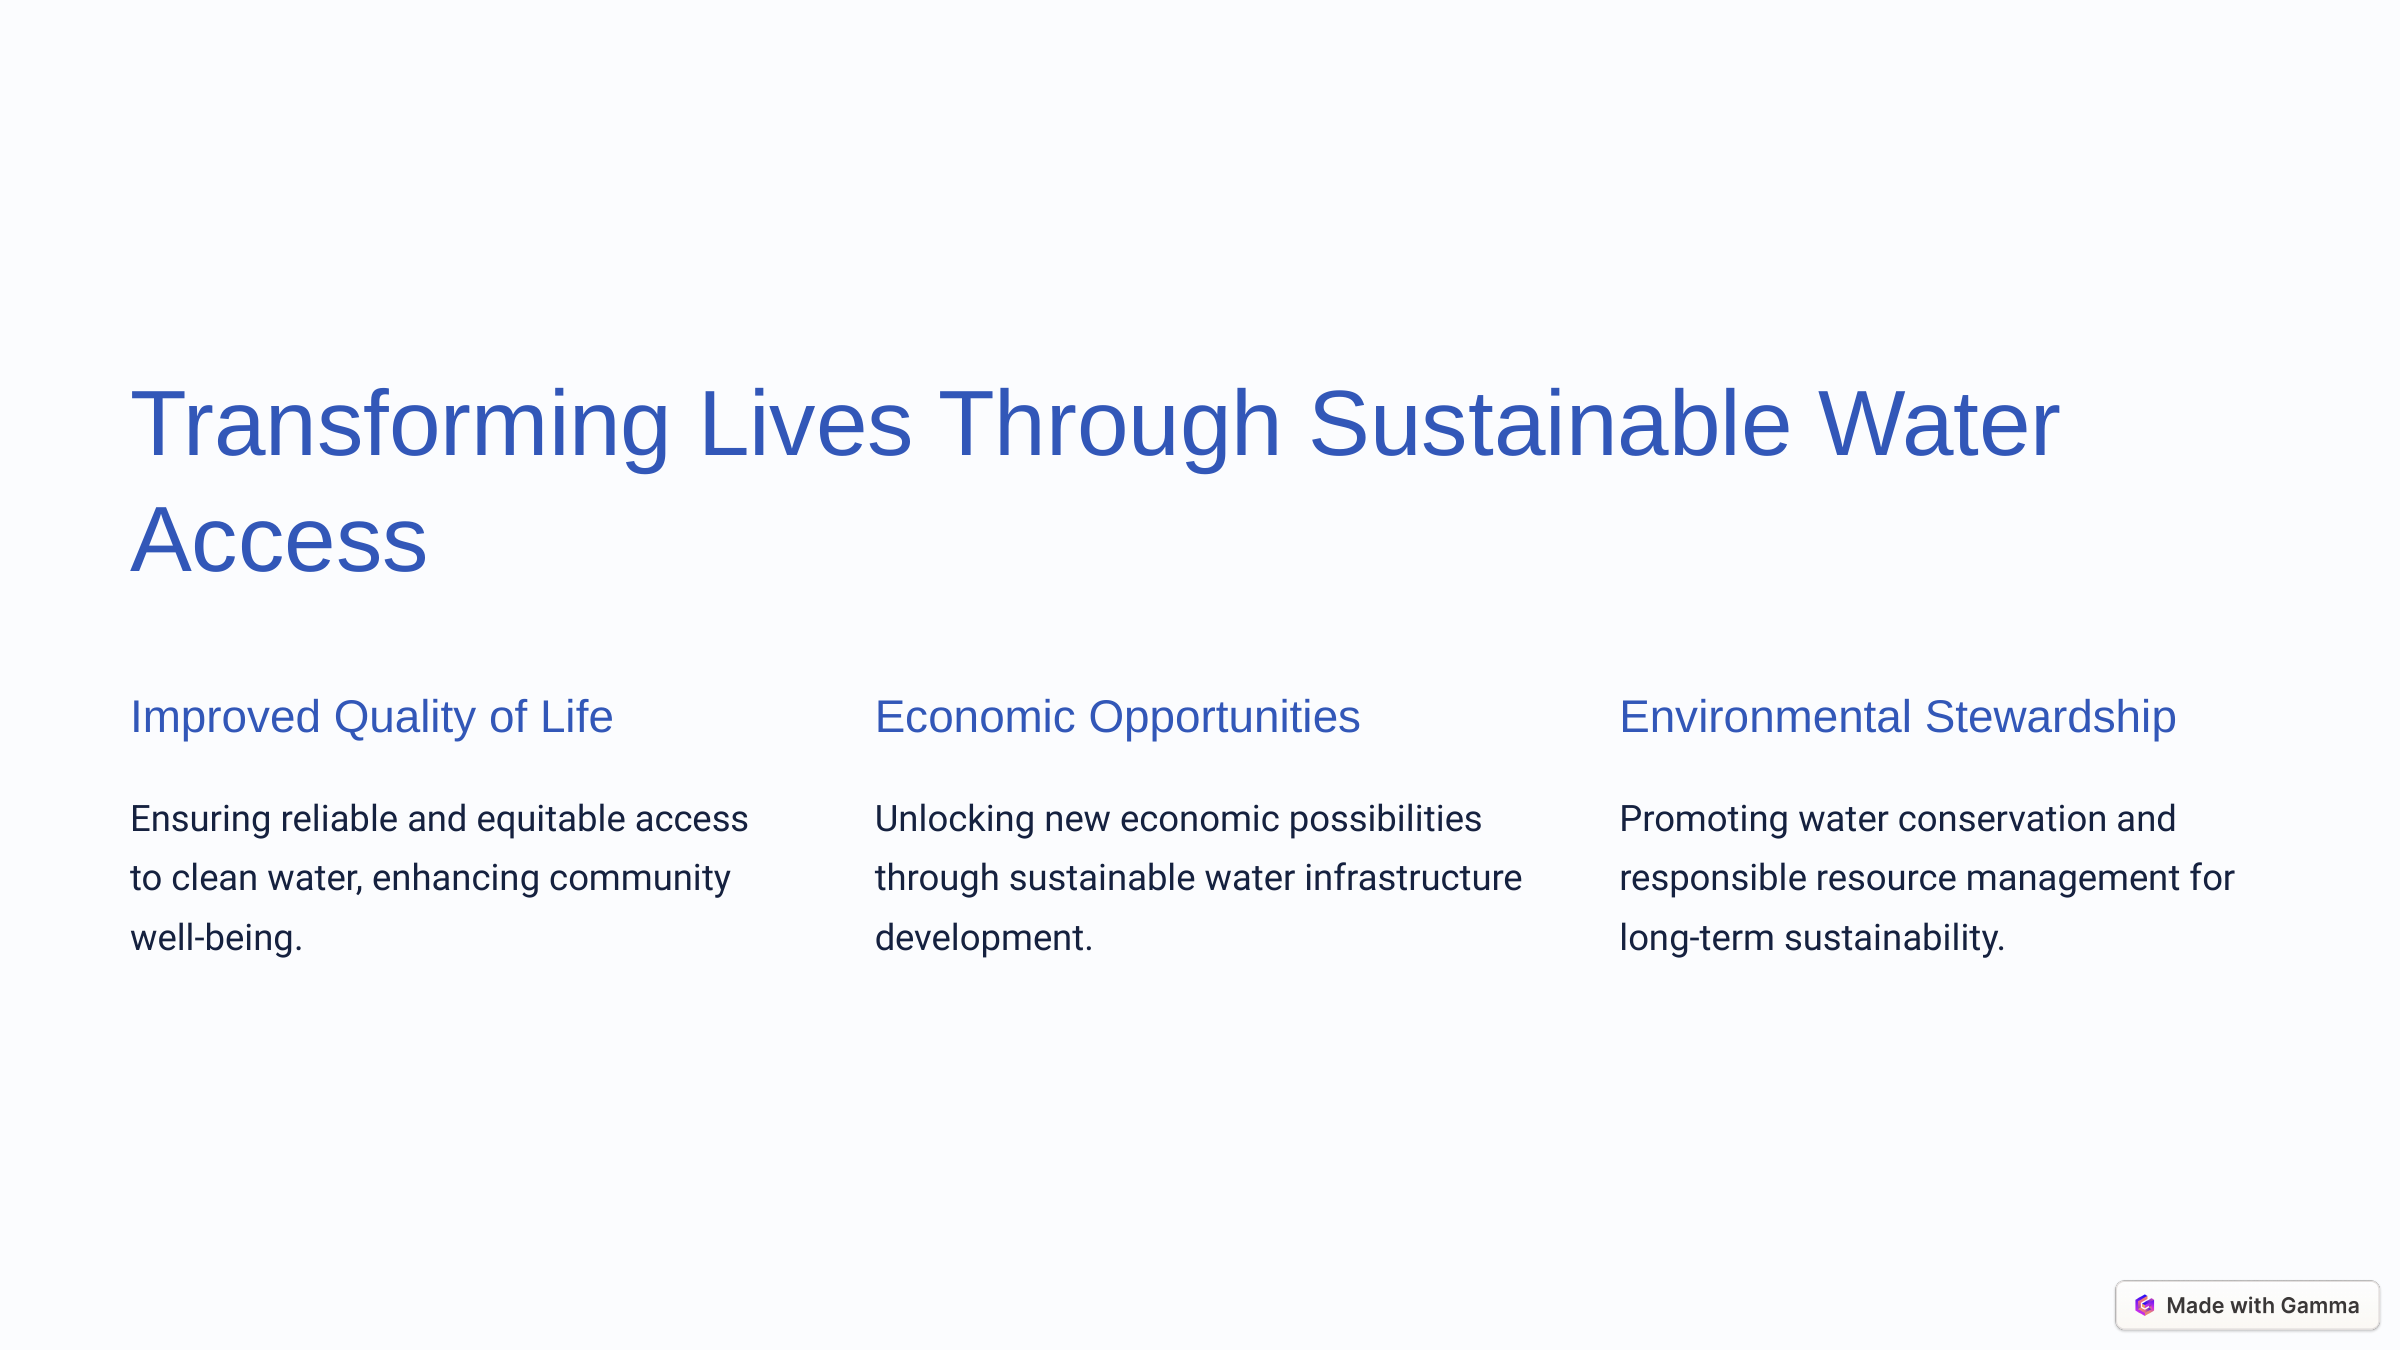

Transforming Lives Through Sustainable Water Access
Improved Quality of Life
Economic Opportunities
Environmental Stewardship
Ensuring reliable and equitable access to clean water, enhancing community well-being.
Unlocking new economic possibilities through sustainable water infrastructure development.
Promoting water conservation and responsible resource management for long-term sustainability.